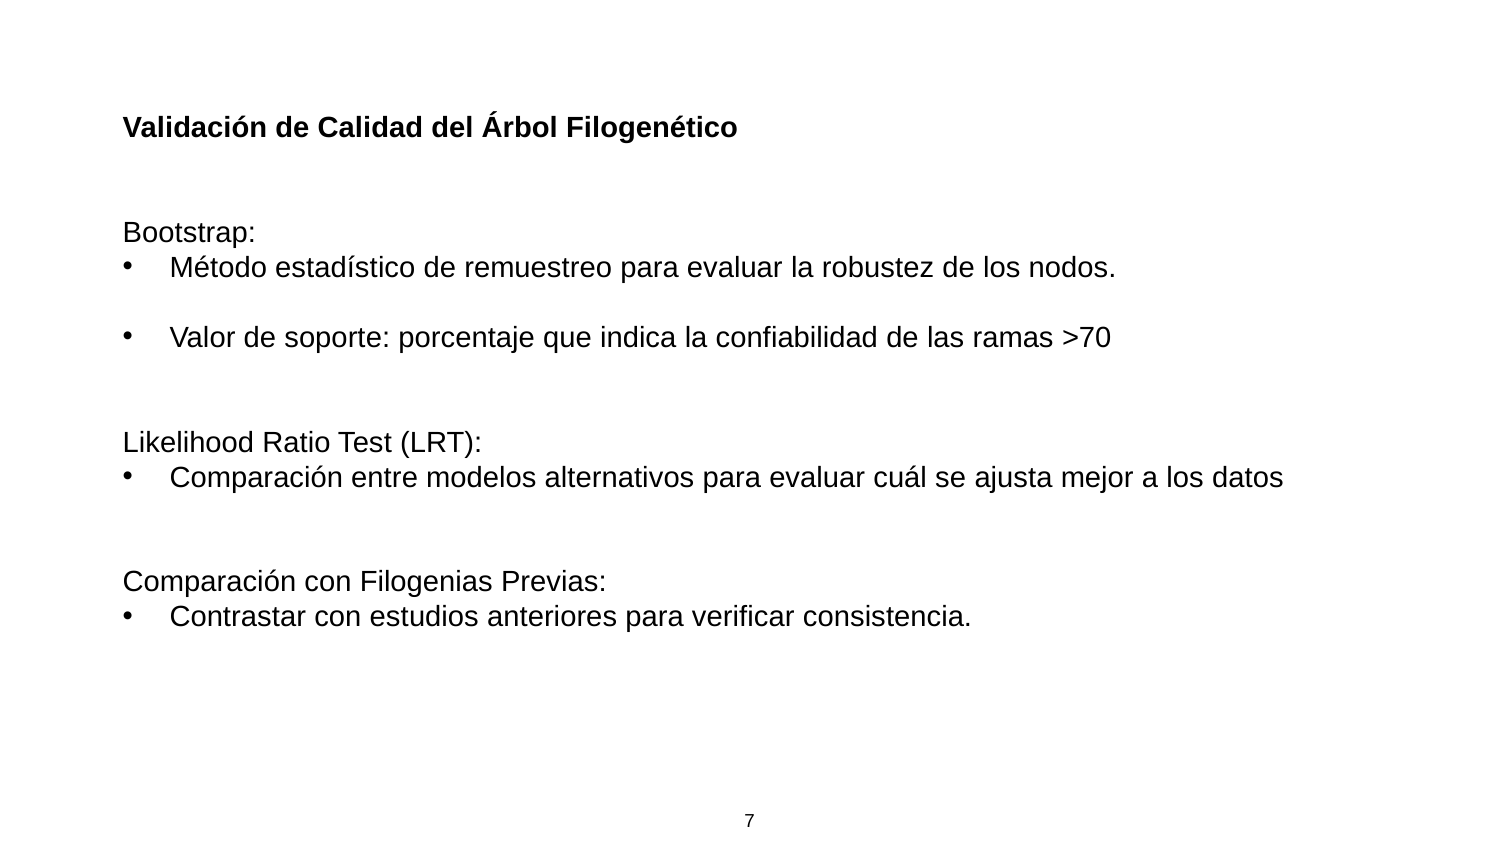

Validación de Calidad del Árbol Filogenético

Bootstrap:
Método estadístico de remuestreo para evaluar la robustez de los nodos.

Valor de soporte: porcentaje que indica la confiabilidad de las ramas >70

Likelihood Ratio Test (LRT):
Comparación entre modelos alternativos para evaluar cuál se ajusta mejor a los datos

Comparación con Filogenias Previas:
Contrastar con estudios anteriores para verificar consistencia.

7